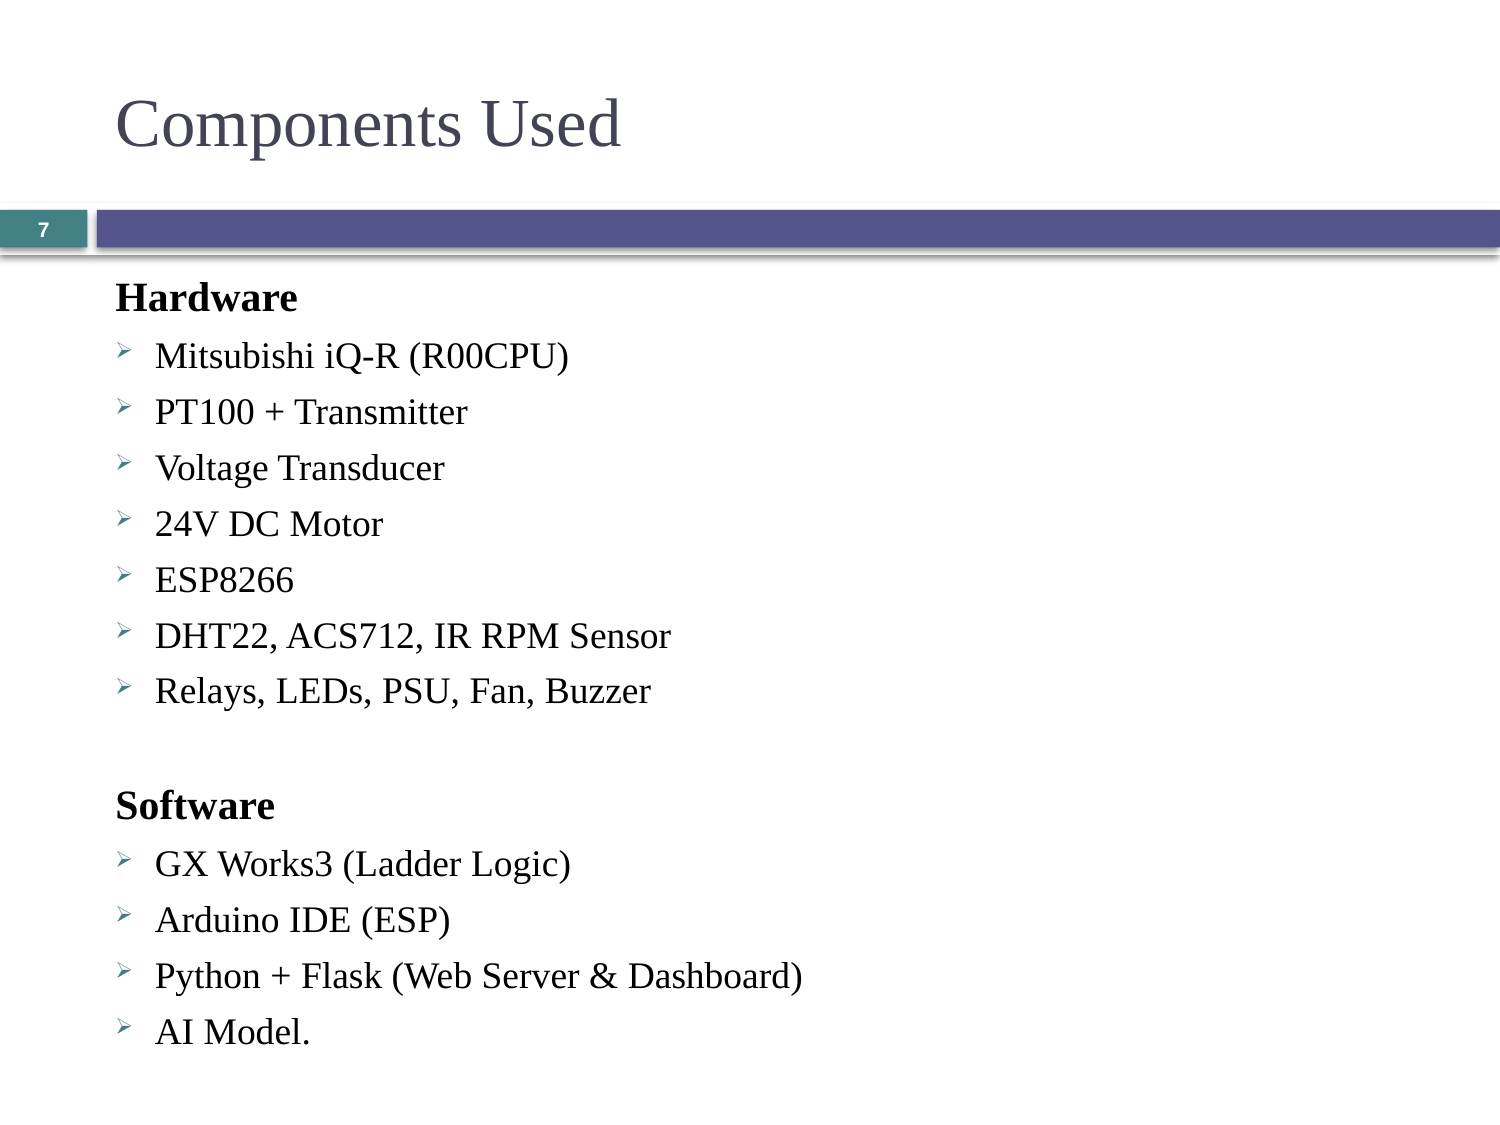

# Components Used
7
Hardware
Mitsubishi iQ-R (R00CPU)
PT100 + Transmitter
Voltage Transducer
24V DC Motor
ESP8266
DHT22, ACS712, IR RPM Sensor
Relays, LEDs, PSU, Fan, Buzzer

Software
GX Works3 (Ladder Logic)
Arduino IDE (ESP)
Python + Flask (Web Server & Dashboard)
AI Model.